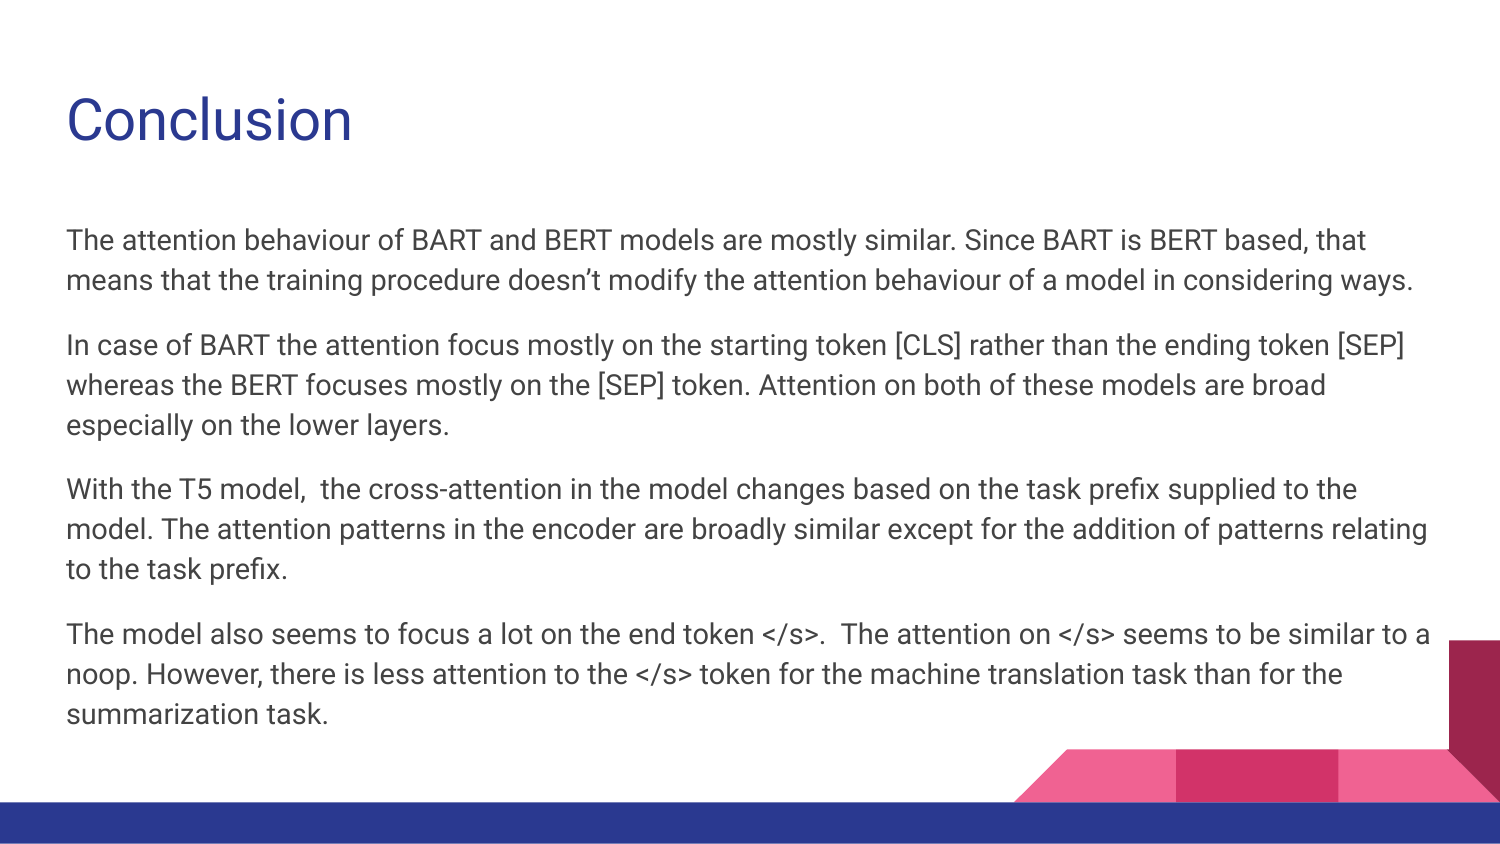

# Conclusion
The attention behaviour of BART and BERT models are mostly similar. Since BART is BERT based, that means that the training procedure doesn’t modify the attention behaviour of a model in considering ways.
In case of BART the attention focus mostly on the starting token [CLS] rather than the ending token [SEP] whereas the BERT focuses mostly on the [SEP] token. Attention on both of these models are broad especially on the lower layers.
With the T5 model,  the cross-attention in the model changes based on the task prefix supplied to the model. The attention patterns in the encoder are broadly similar except for the addition of patterns relating to the task prefix.
The model also seems to focus a lot on the end token </s>.  The attention on </s> seems to be similar to a noop. However, there is less attention to the </s> token for the machine translation task than for the summarization task.